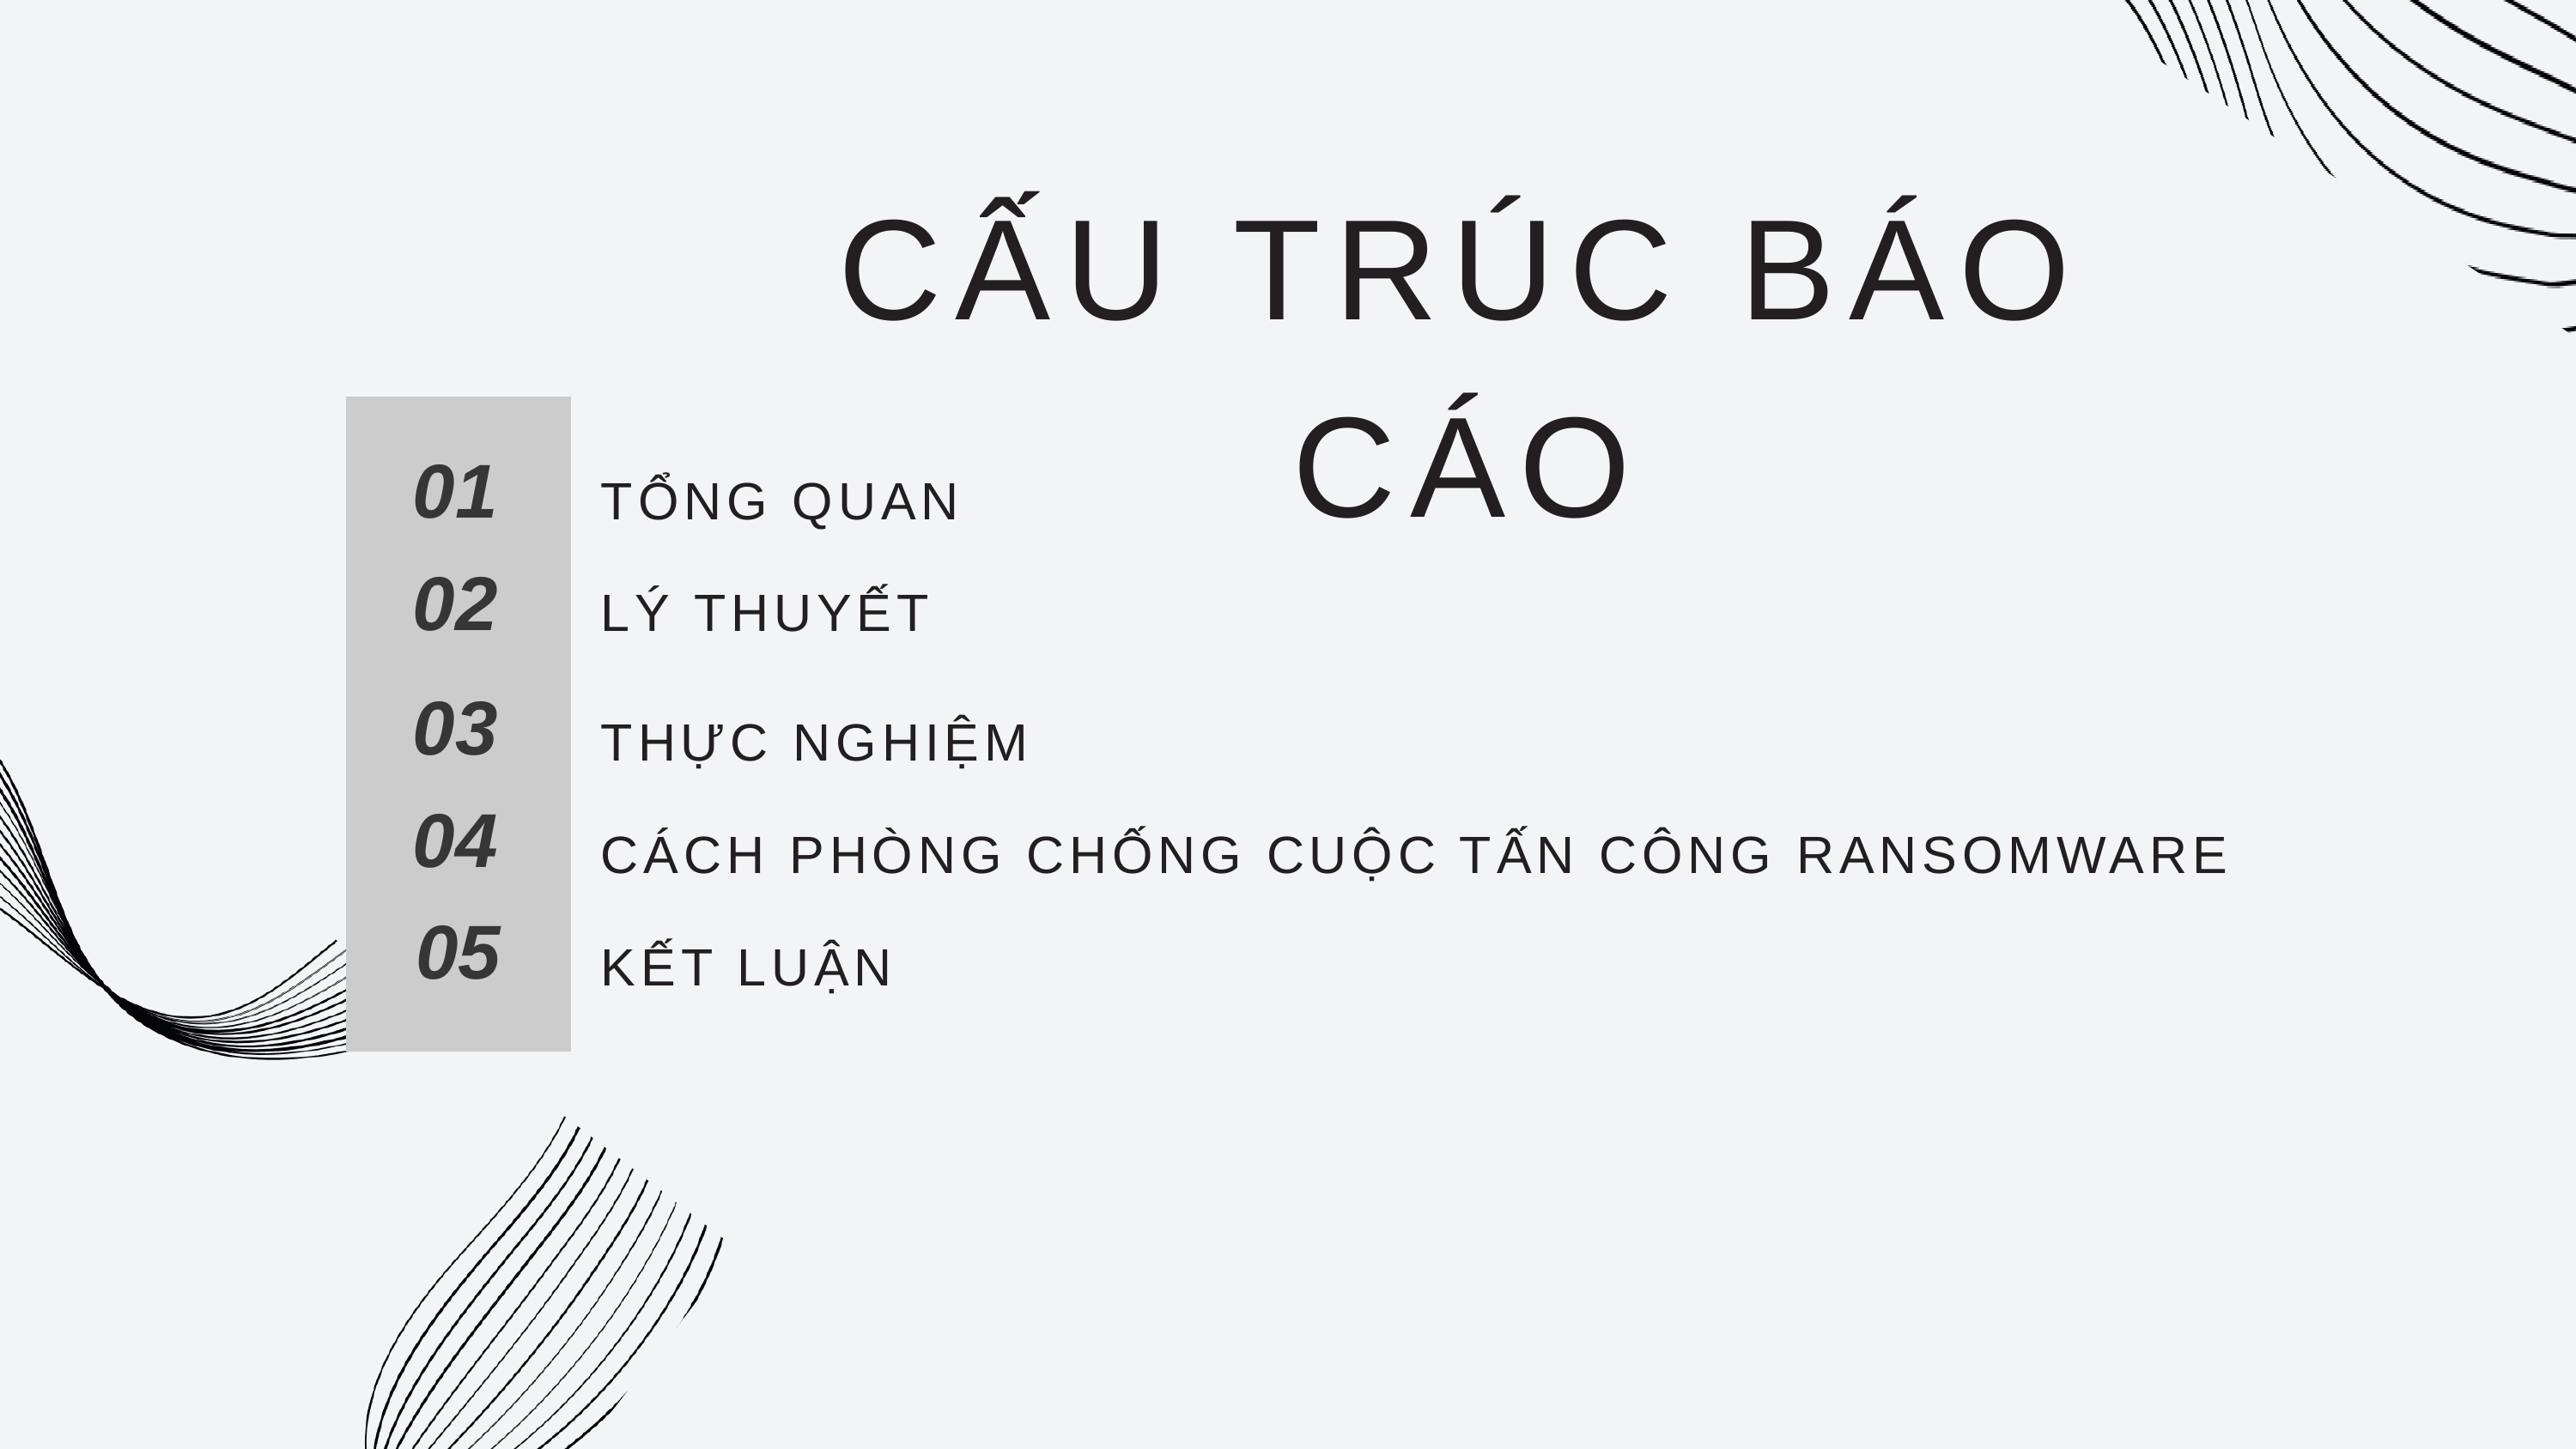

CẤU TRÚC BÁO CÁO

01
TỔNG QUAN
02
LÝ THUYẾT
03
THỰC NGHIỆM

04
CÁCH PHÒNG CHỐNG CUỘC TẤN CÔNG RANSOMWARE
05
KẾT LUẬN